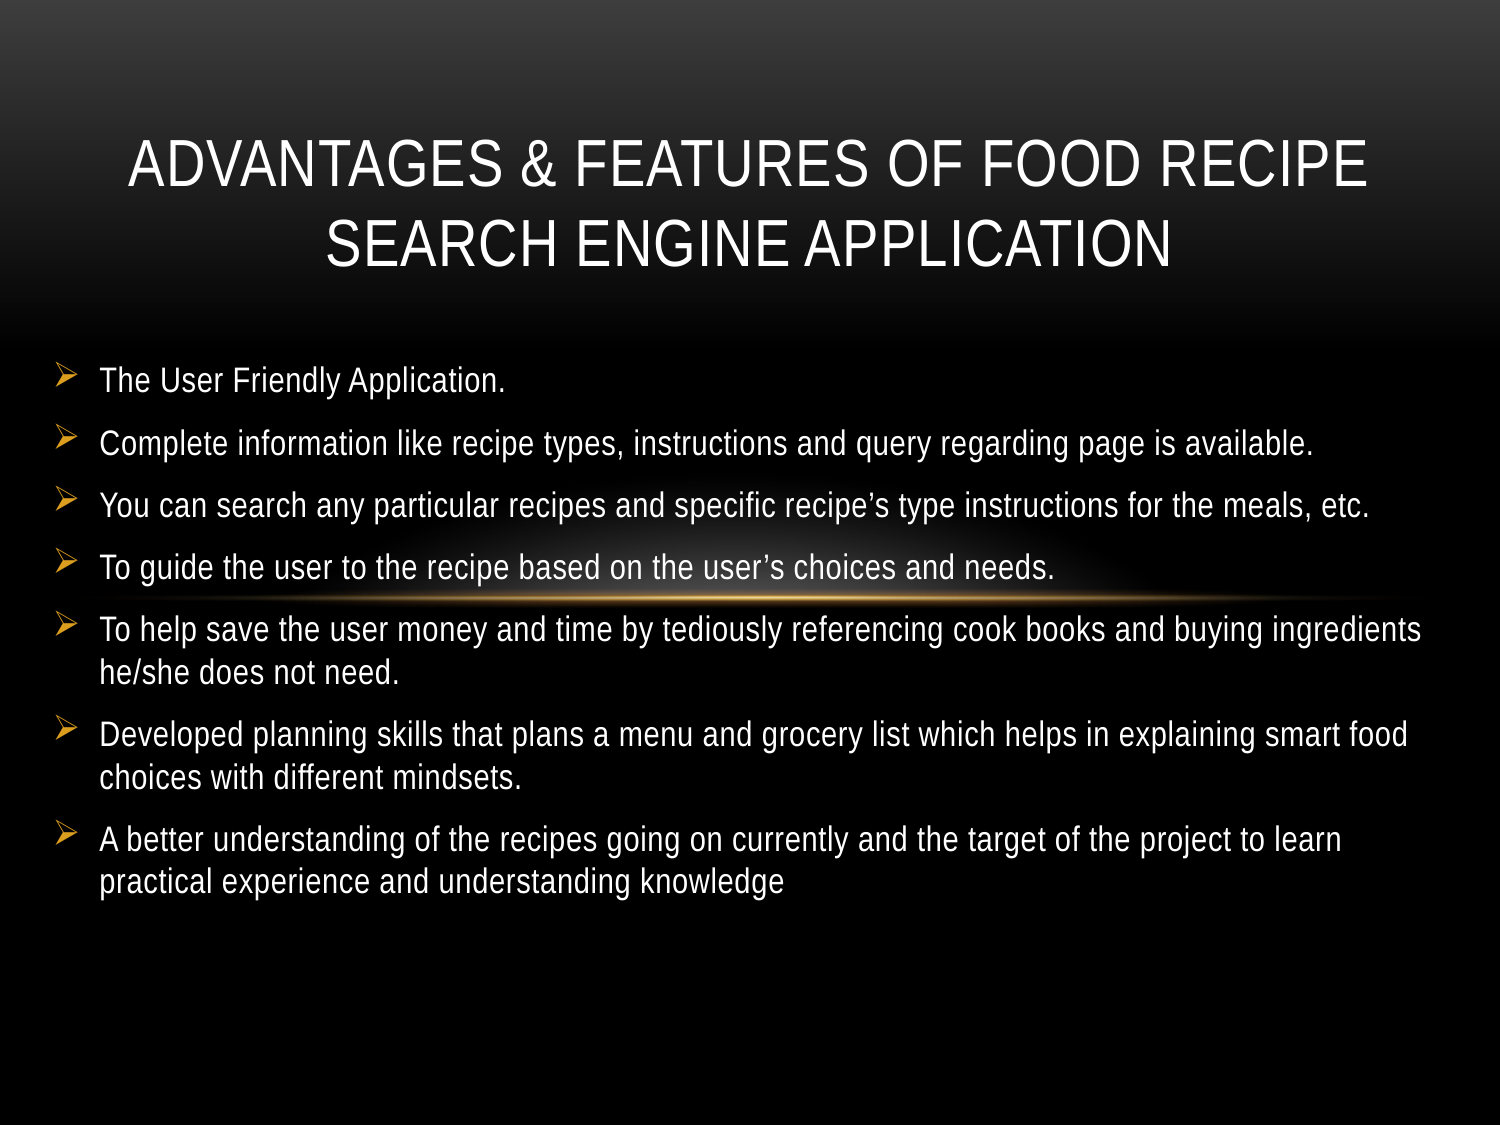

# Advantages & features of food recipe search engine application
The User Friendly Application.
Complete information like recipe types, instructions and query regarding page is available.
You can search any particular recipes and specific recipe’s type instructions for the meals, etc.
To guide the user to the recipe based on the user’s choices and needs.
To help save the user money and time by tediously referencing cook books and buying ingredients he/she does not need.
Developed planning skills that plans a menu and grocery list which helps in explaining smart food choices with different mindsets.
A better understanding of the recipes going on currently and the target of the project to learn practical experience and understanding knowledge